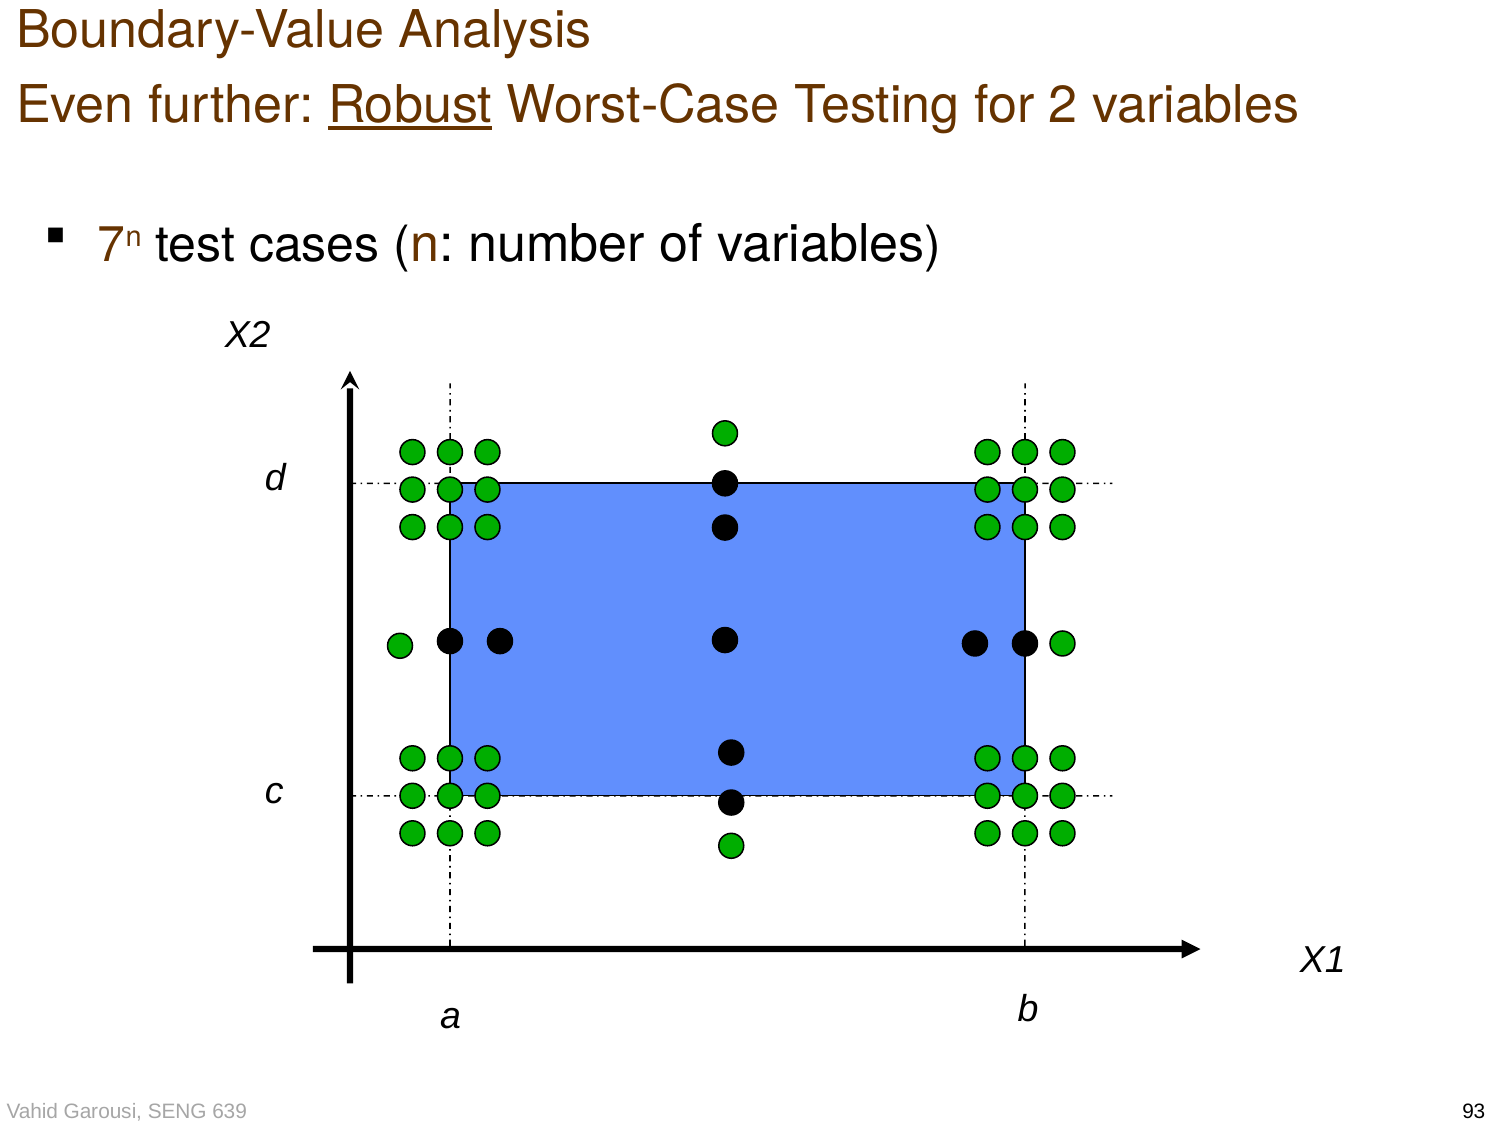

# Boundary-Value Analysis Even further: Robust Worst-Case Testing for 2 variables
7n test cases (n: number of variables)
X2

d

c

X1

b
a